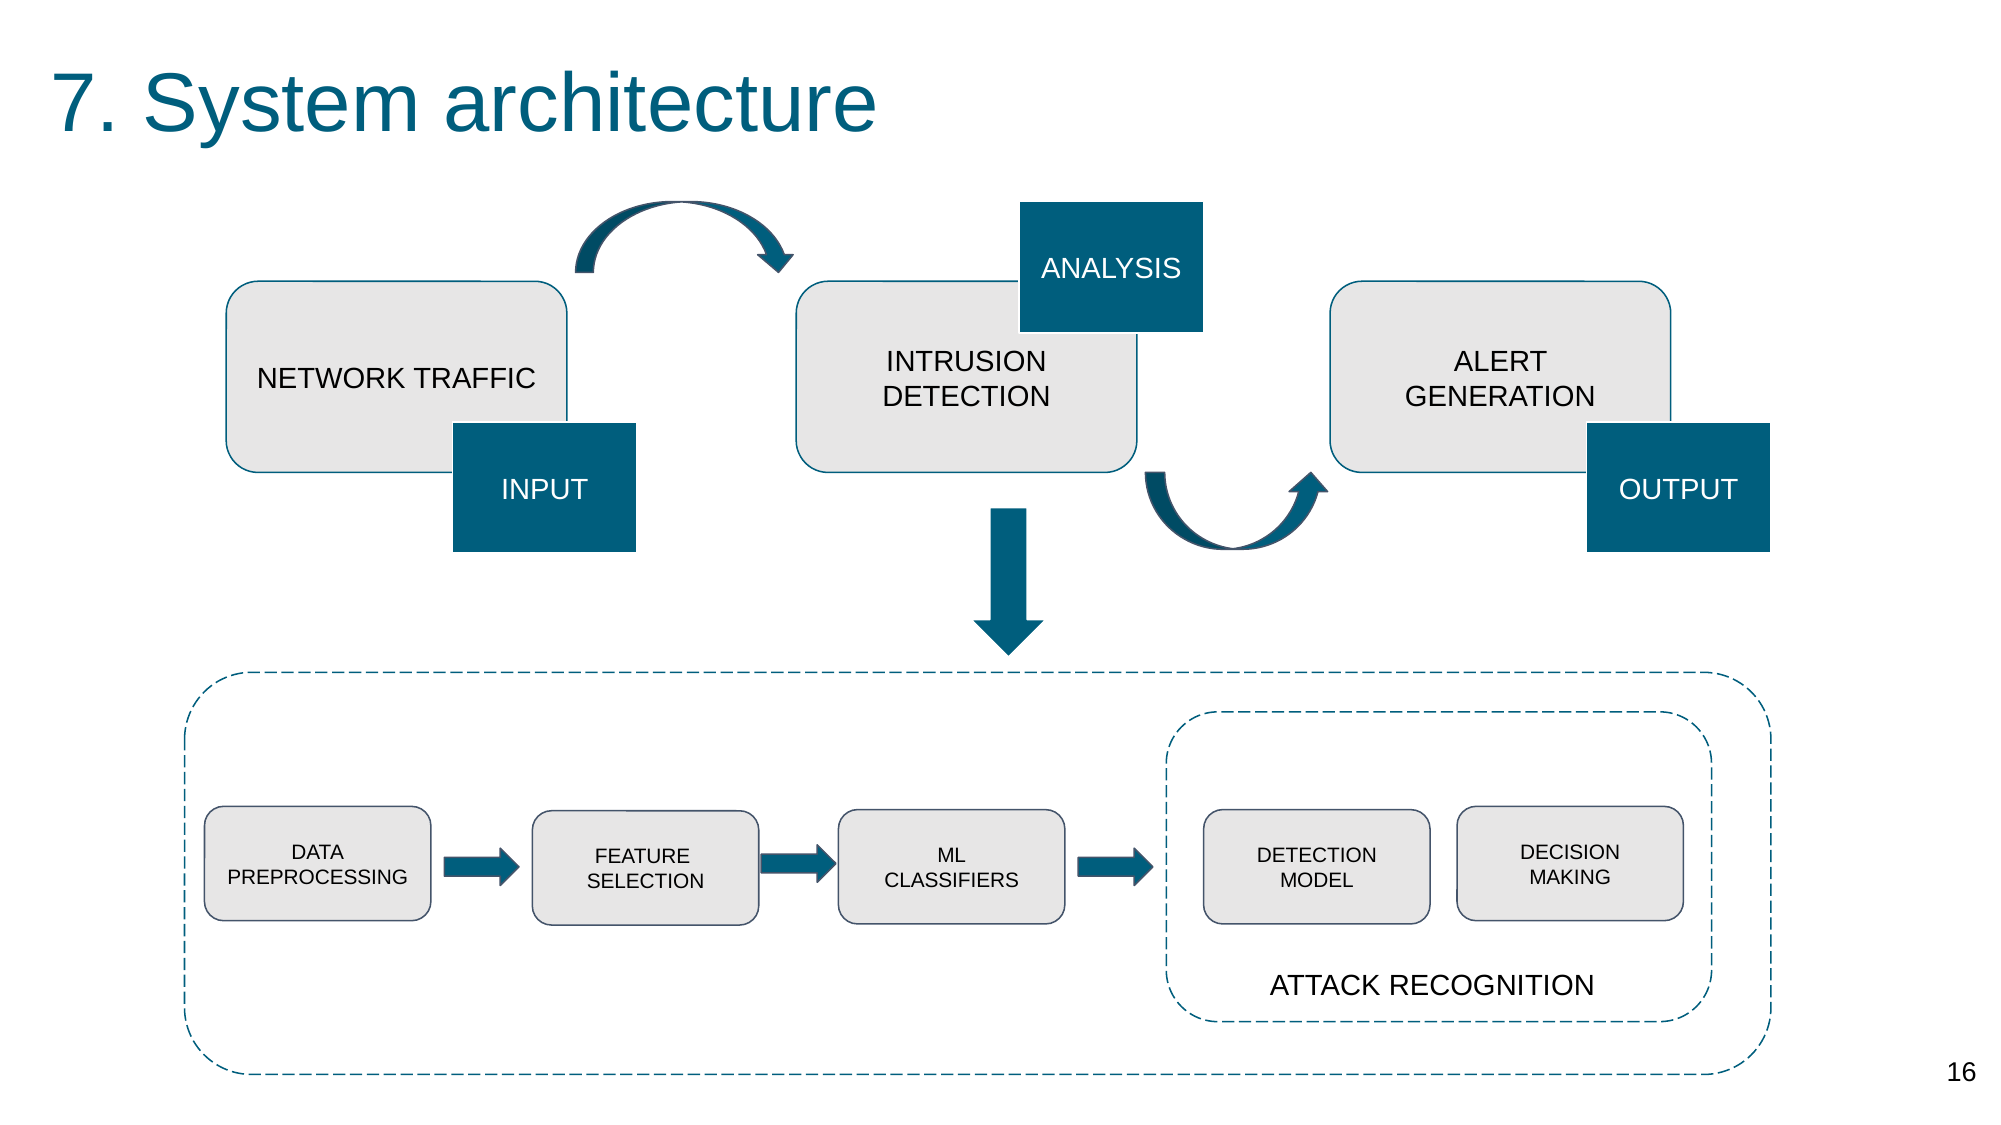

7. System architecture

ANALYSIS
NETWORK TRAFFIC
INTRUSION DETECTION
ALERT GENERATION
INPUT
OUTPUT

DATA
PREPROCESSING
DECISION MAKING
ML
CLASSIFIERS
DETECTION MODEL
FEATURE
SELECTION

ATTACK RECOGNITION
16